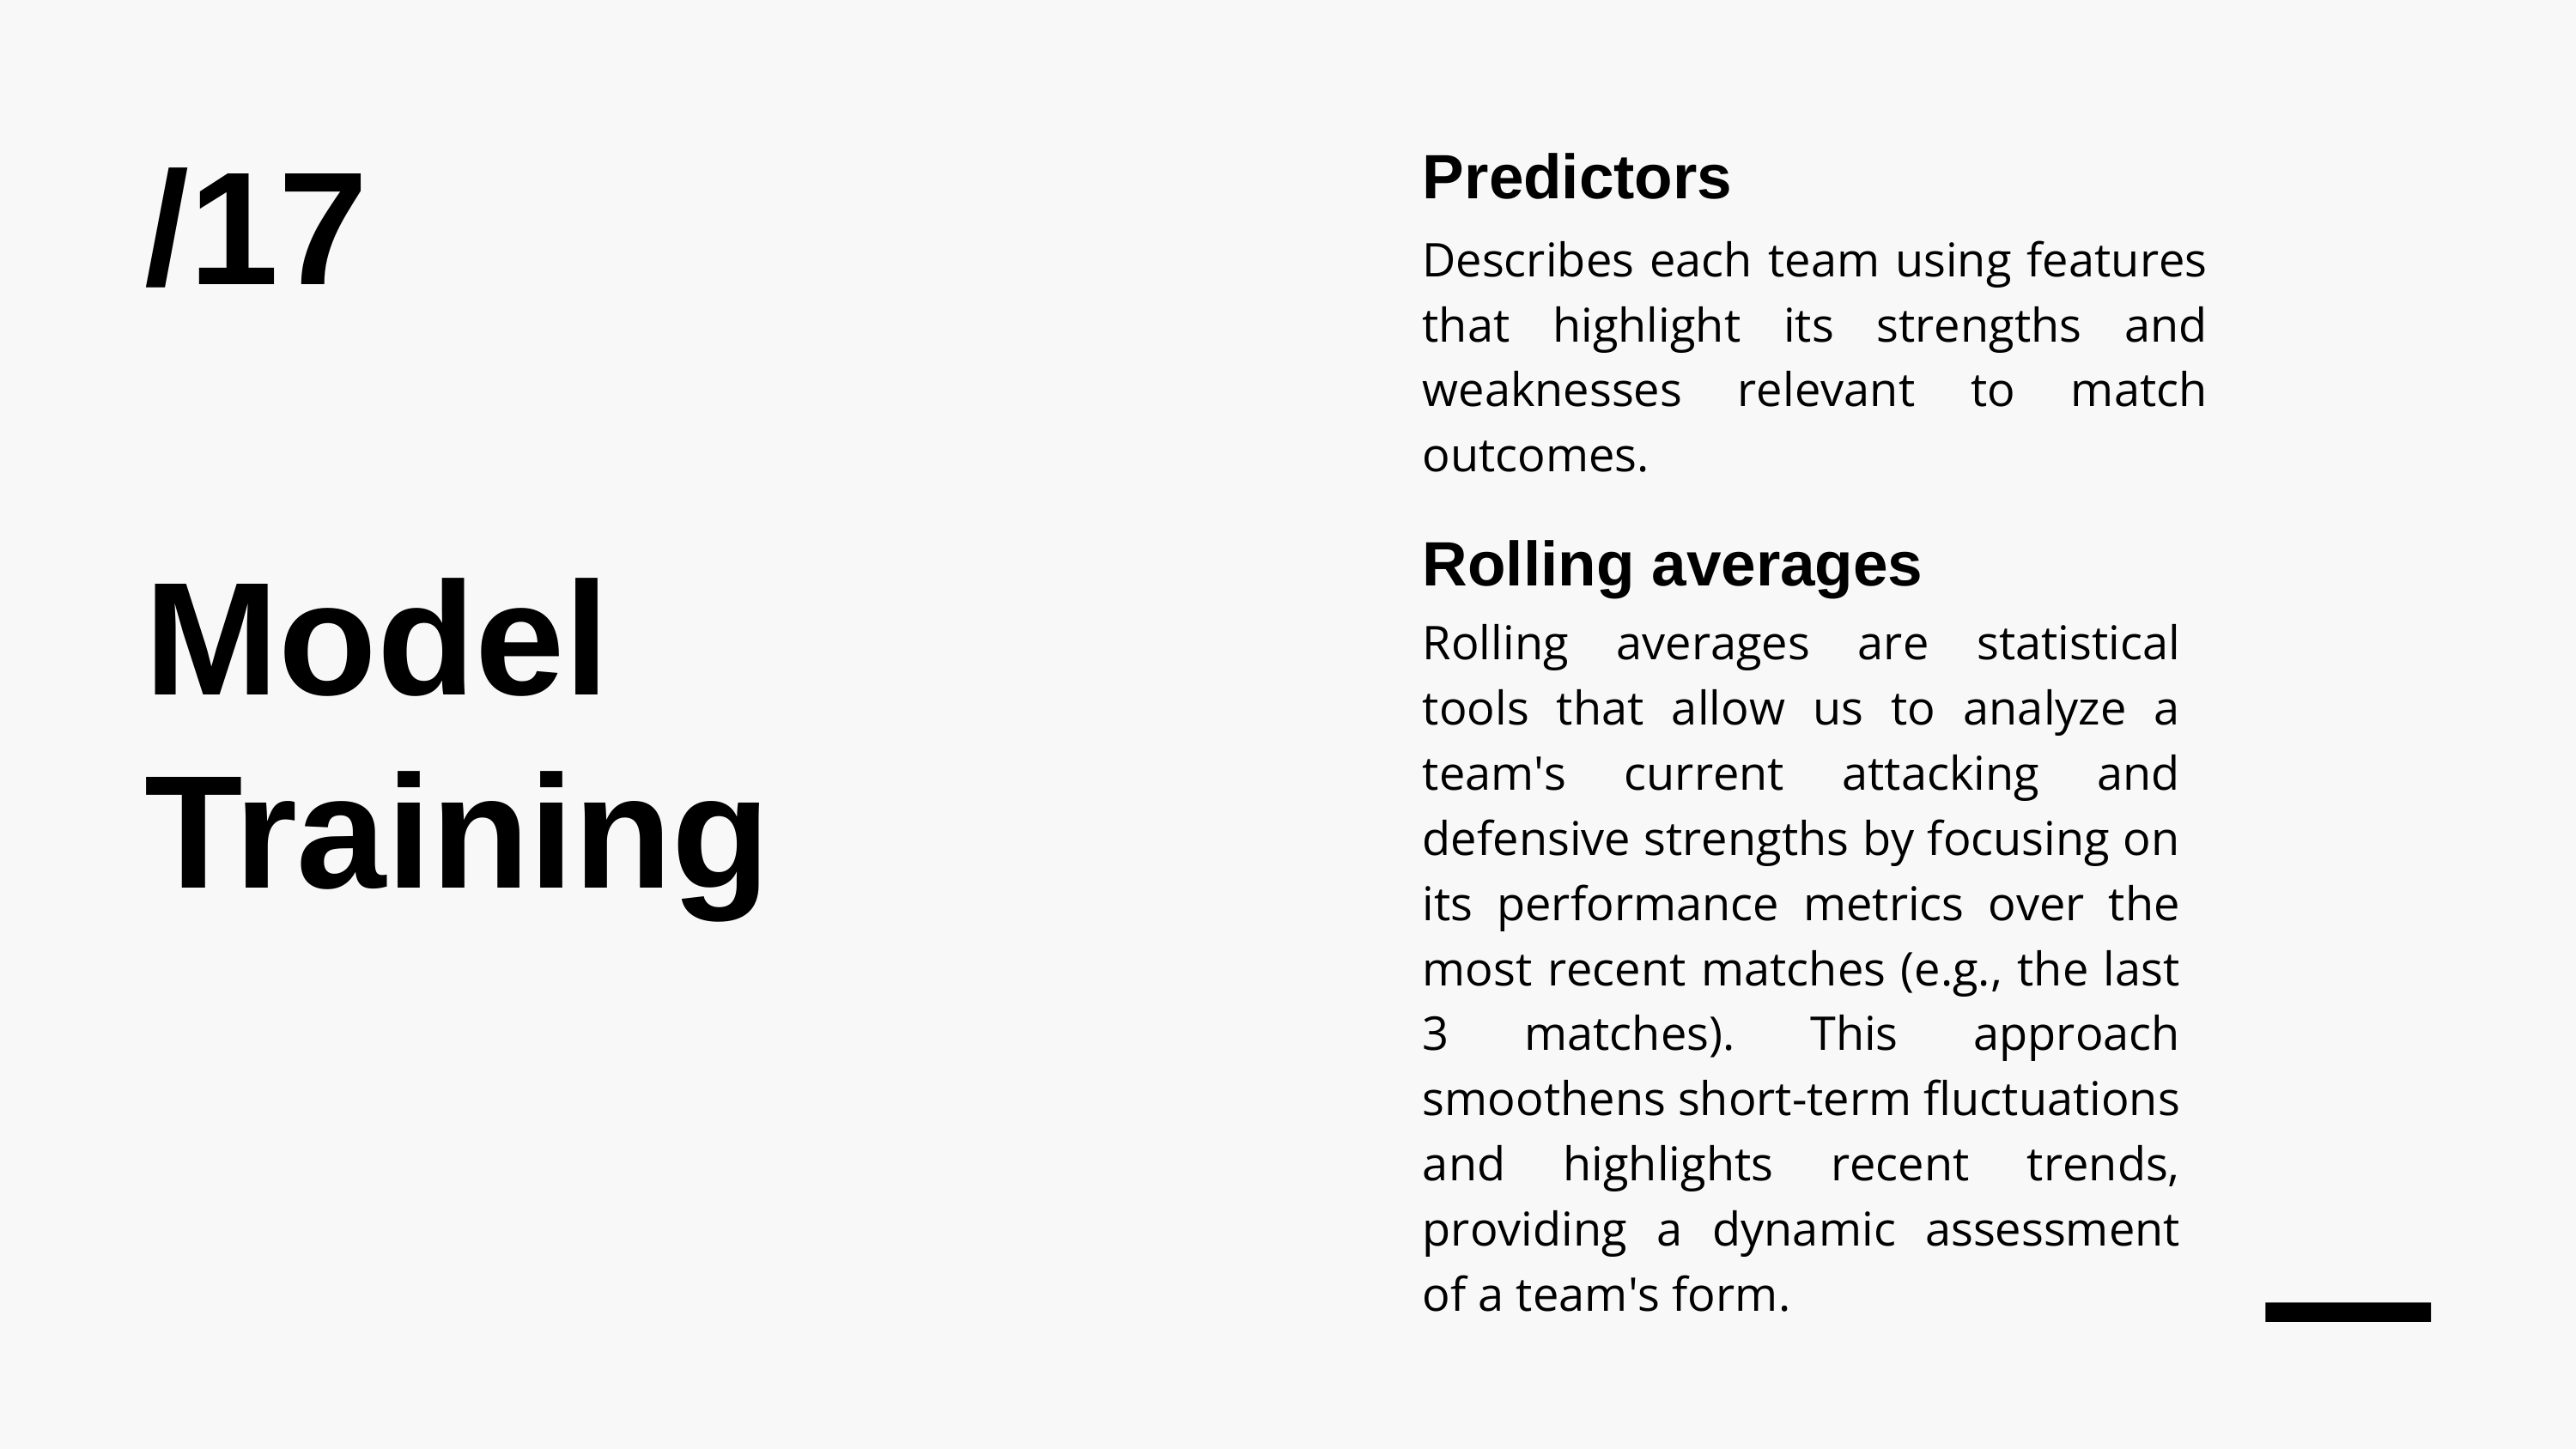

/17
Predictors
Describes each team using features that highlight its strengths and weaknesses relevant to match outcomes.
Rolling averages
Model
Training
Rolling averages are statistical tools that allow us to analyze a team's current attacking and defensive strengths by focusing on its performance metrics over the most recent matches (e.g., the last 3 matches). This approach smoothens short-term fluctuations and highlights recent trends, providing a dynamic assessment of a team's form.